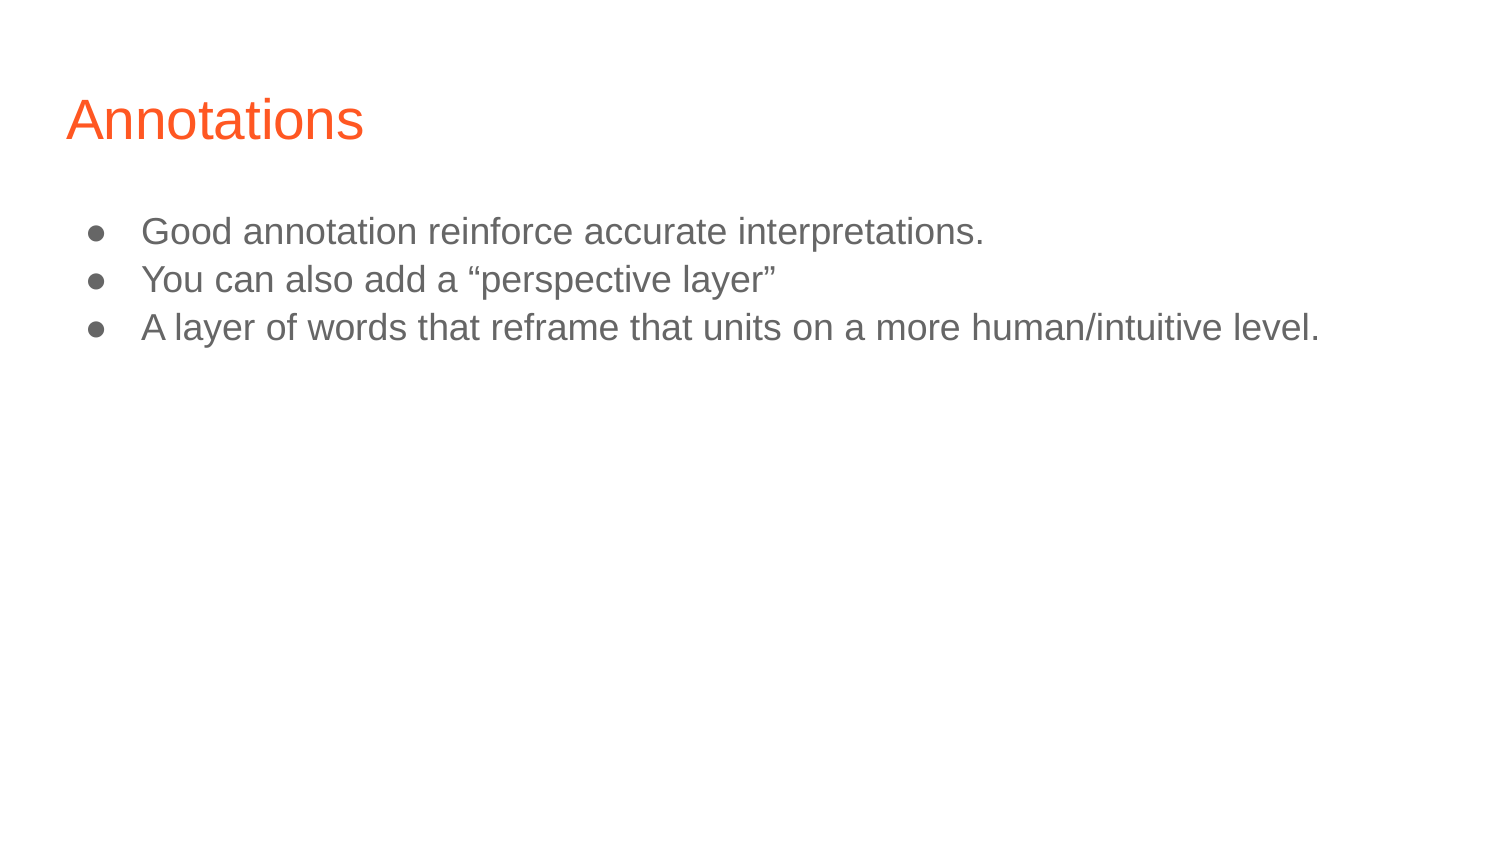

# Annotations
Good annotation reinforce accurate interpretations.
You can also add a “perspective layer”
A layer of words that reframe that units on a more human/intuitive level.